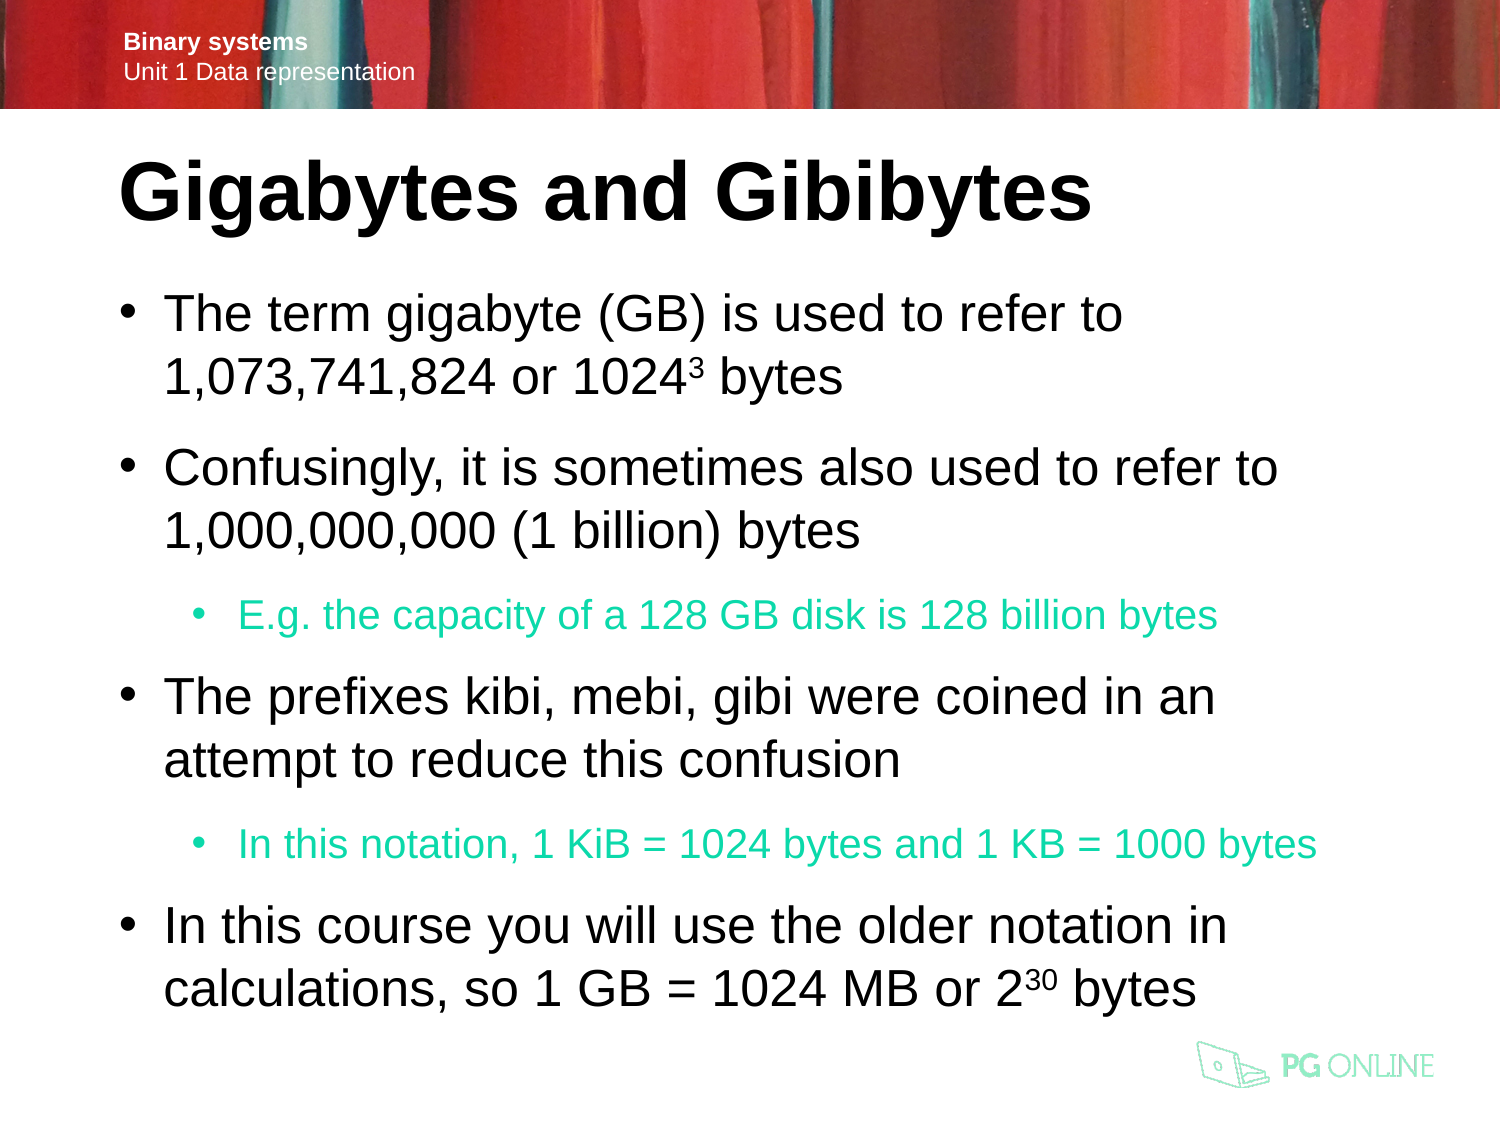

Gigabytes and Gibibytes
The term gigabyte (GB) is used to refer to 1,073,741,824 or 10243 bytes
Confusingly, it is sometimes also used to refer to 1,000,000,000 (1 billion) bytes
E.g. the capacity of a 128 GB disk is 128 billion bytes
The prefixes kibi, mebi, gibi were coined in an attempt to reduce this confusion
In this notation, 1 KiB = 1024 bytes and 1 KB = 1000 bytes
In this course you will use the older notation in calculations, so 1 GB = 1024 MB or 230 bytes